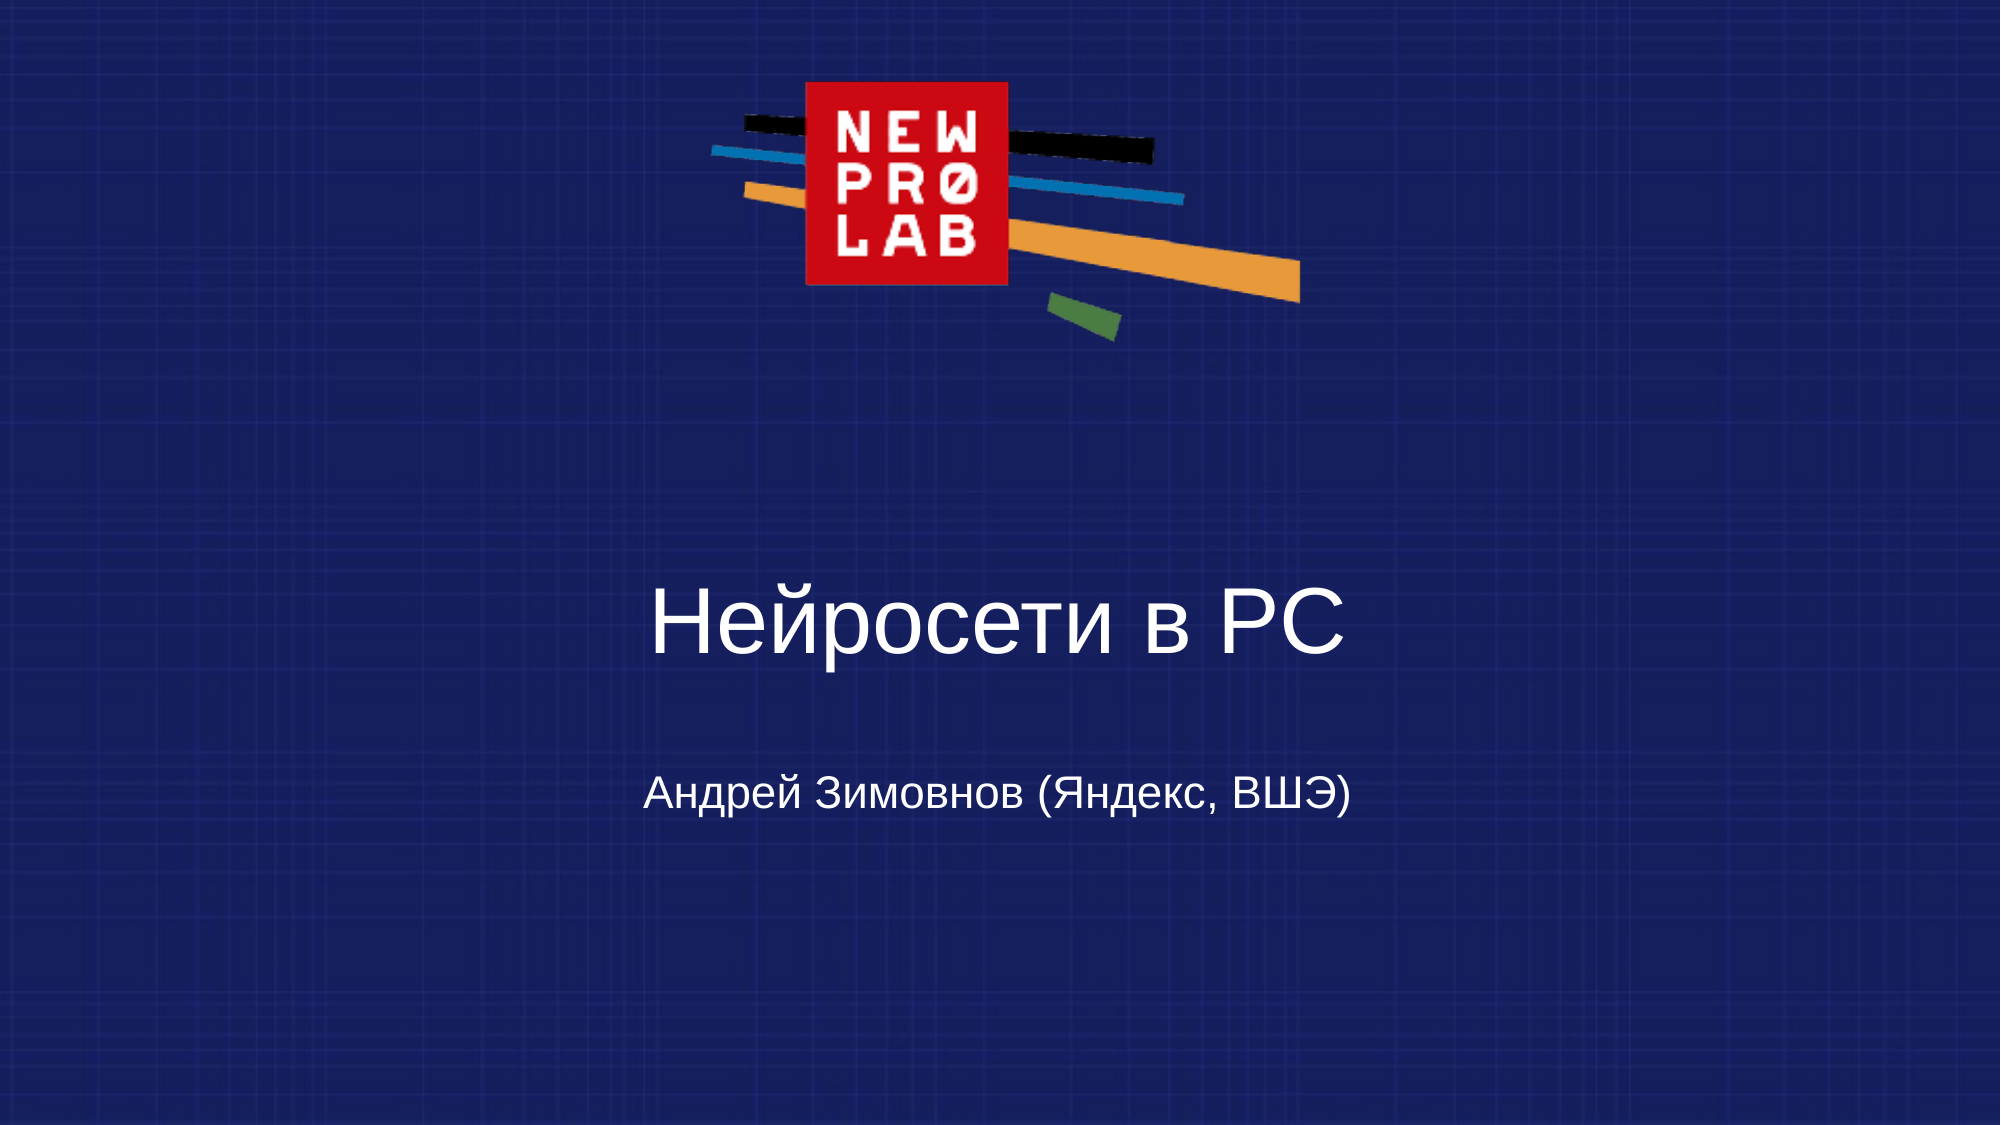

# Нейросети в РС
Андрей Зимовнов (Яндекс, ВШЭ)